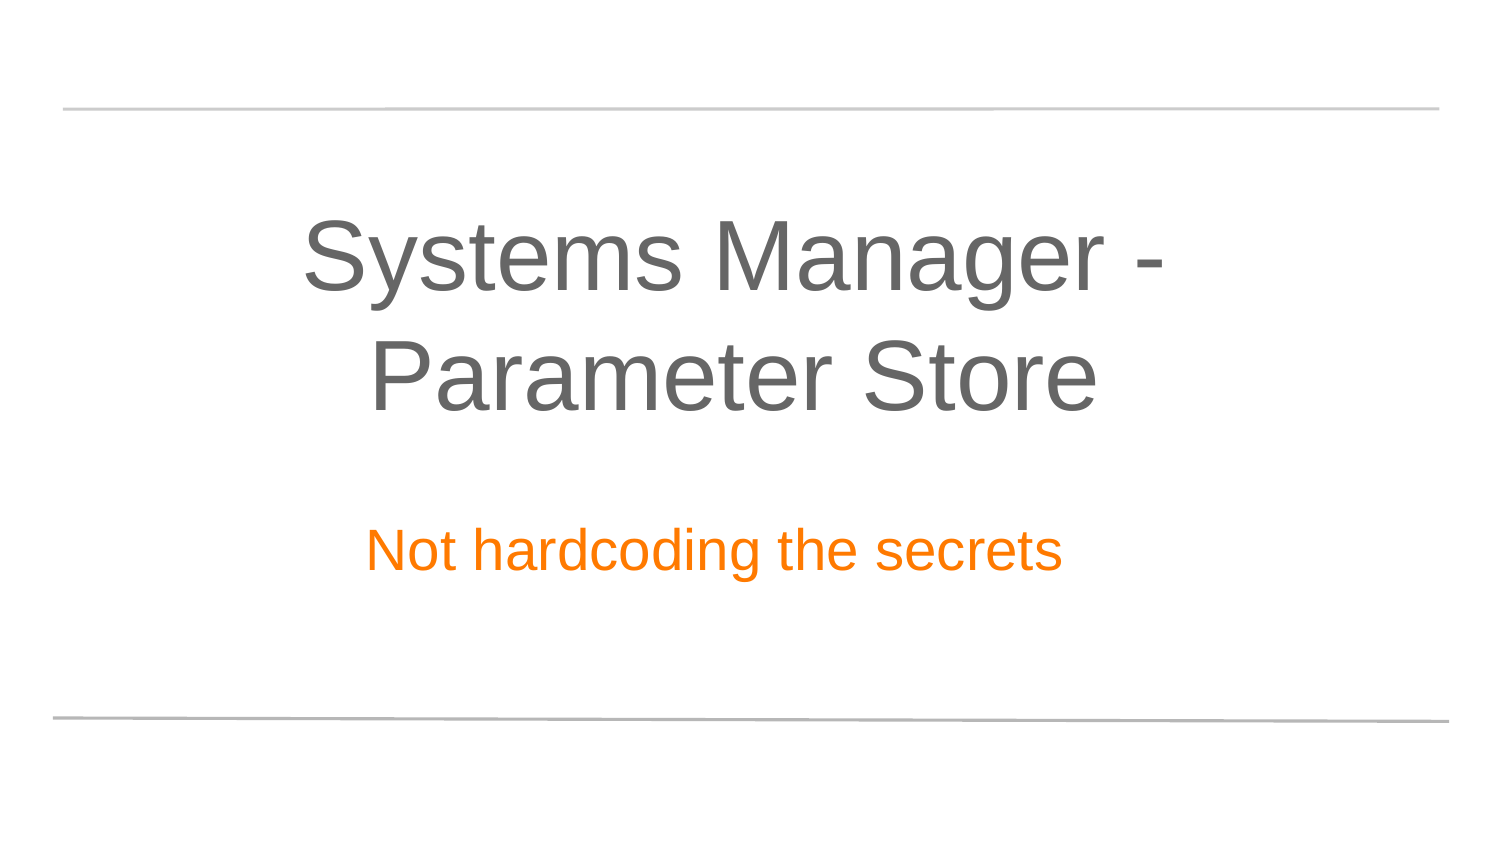

# Systems Manager - Parameter Store
  Not hardcoding the secrets